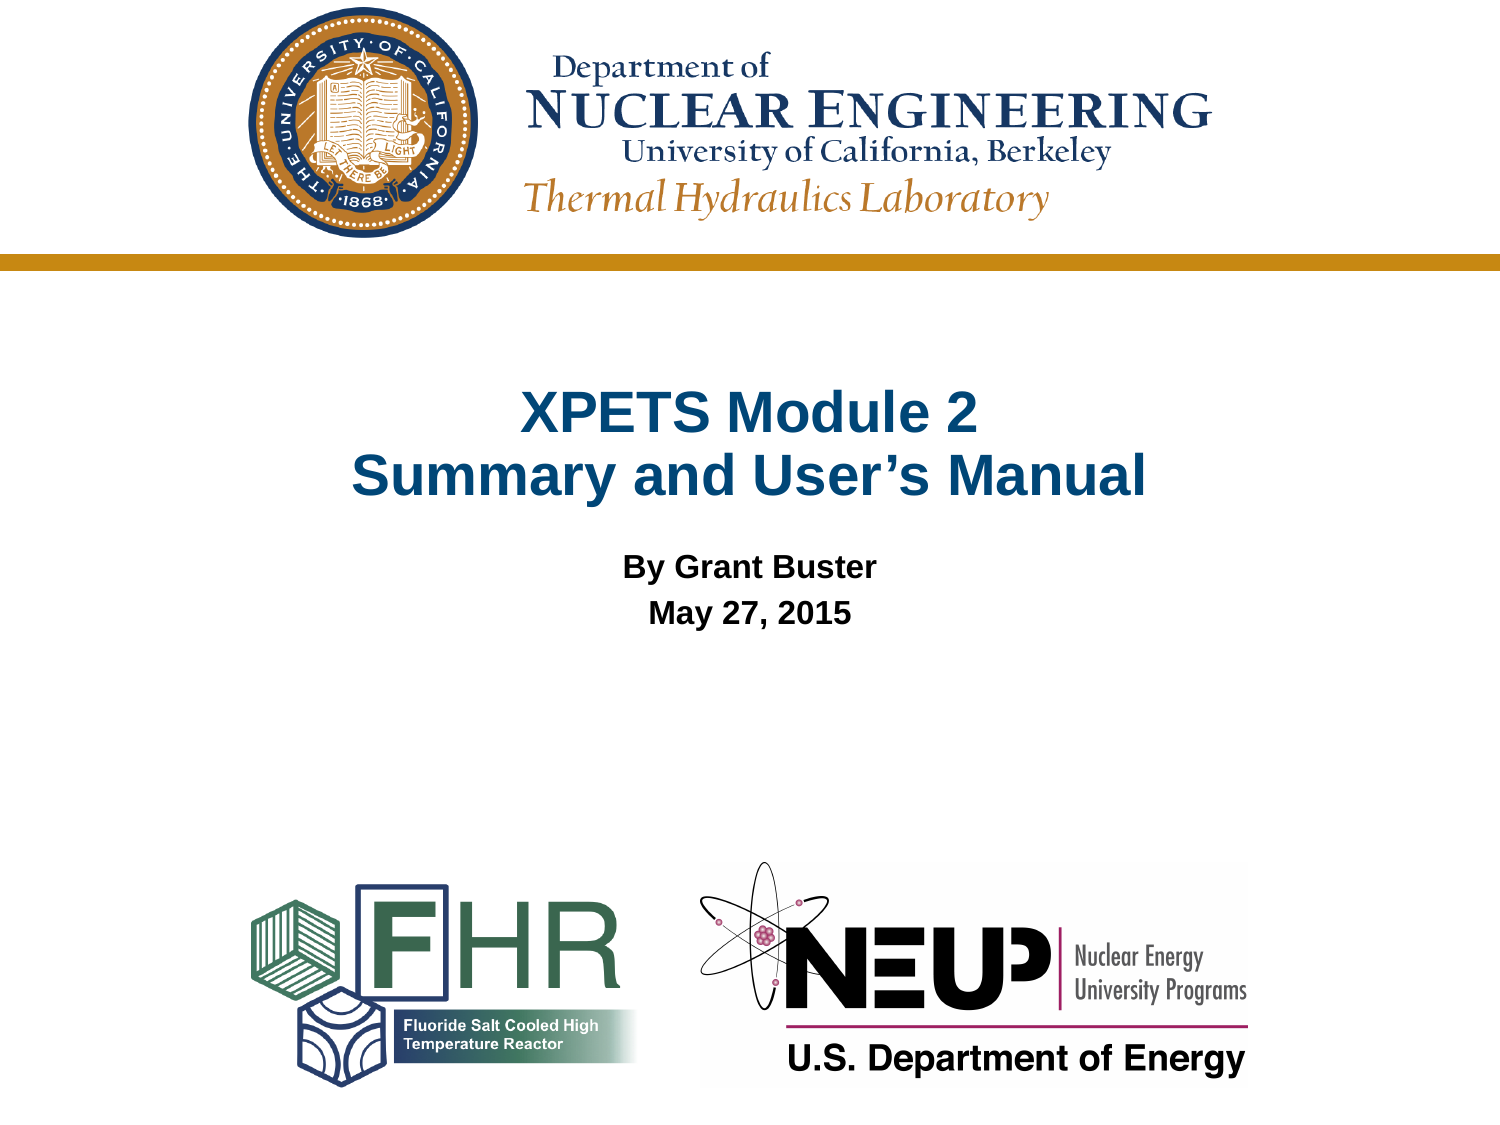

# XPETS Module 2 Summary and User’s Manual
By Grant Buster
May 27, 2015